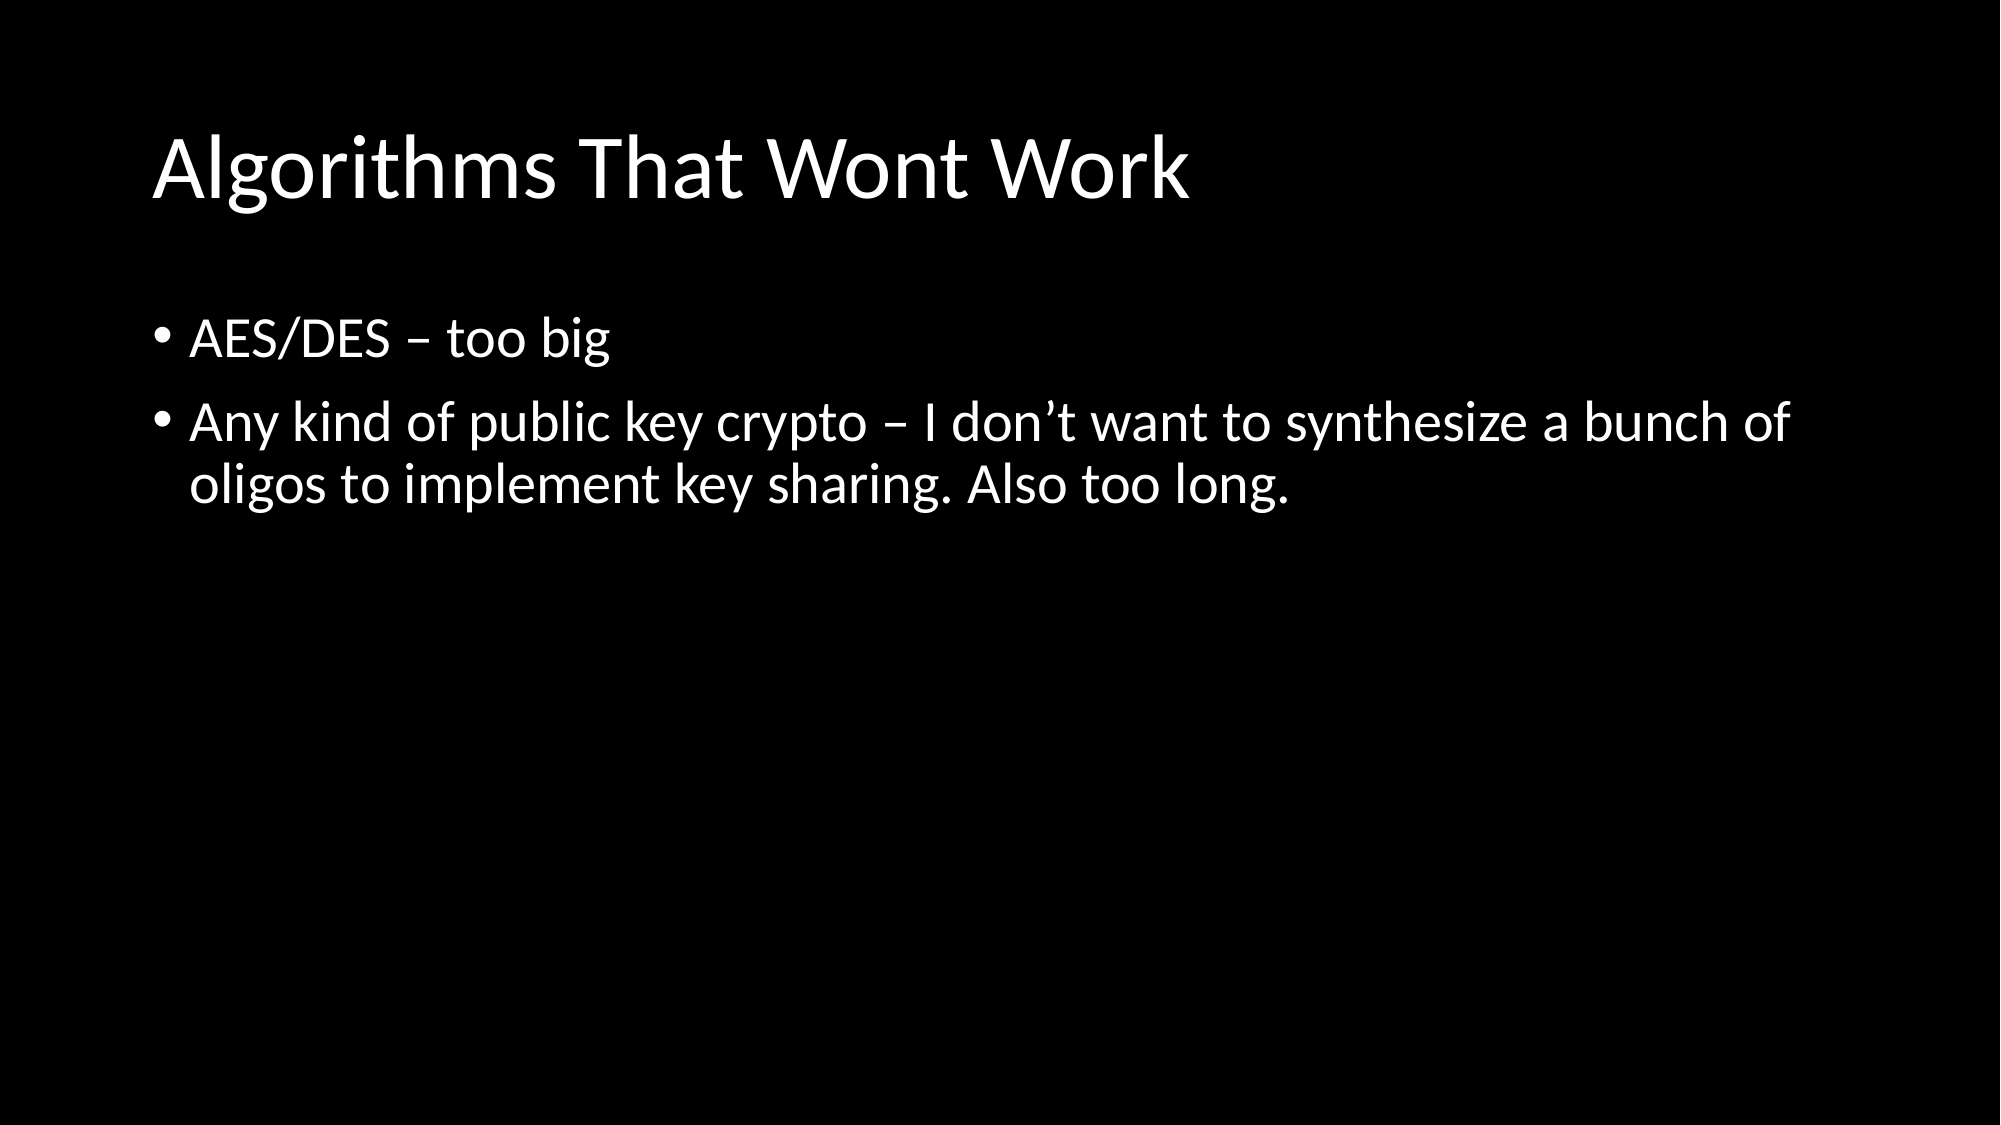

# Algorithms That Wont Work
AES/DES – too big
Any kind of public key crypto – I don’t want to synthesize a bunch of oligos to implement key sharing. Also too long.